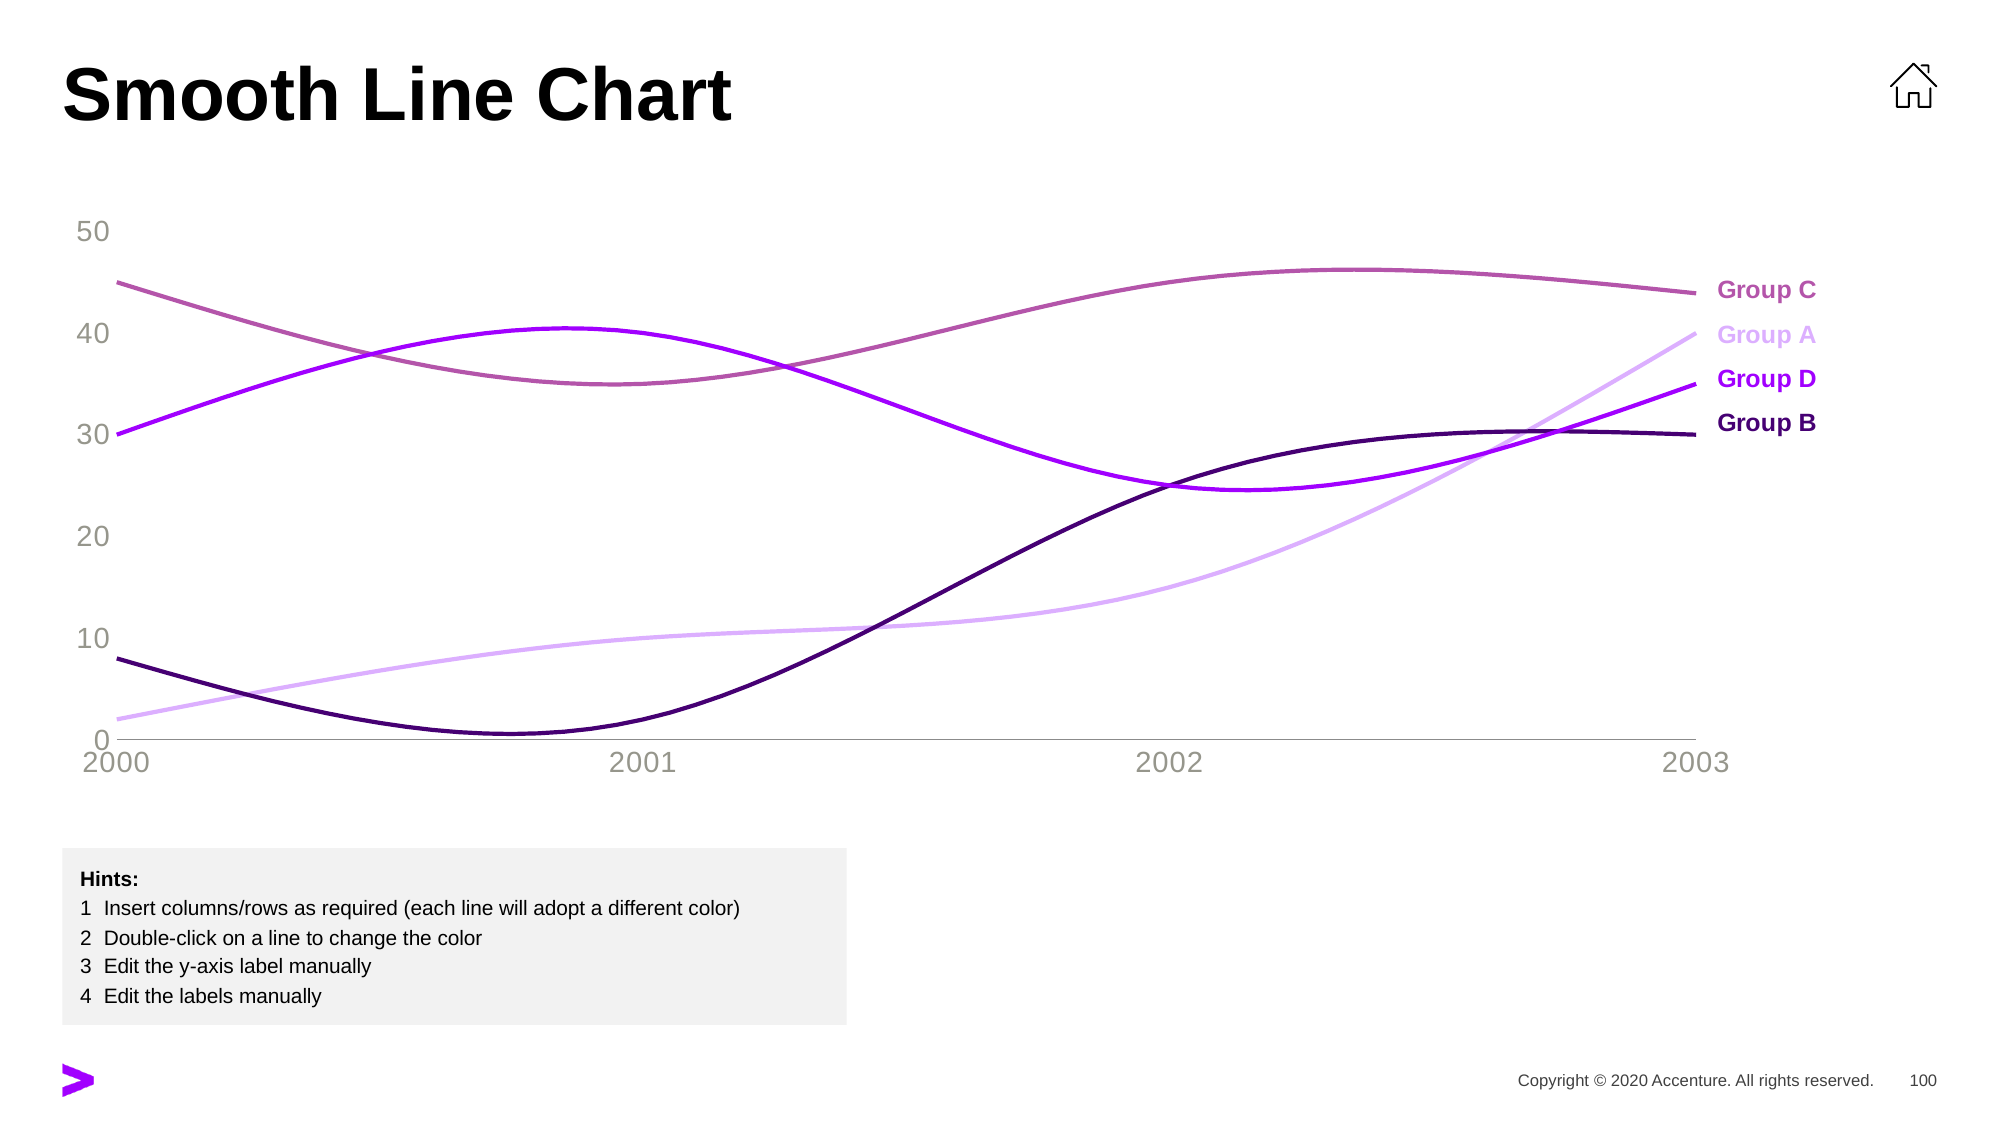

# Smooth Line Chart

### Chart

| Category | Label A | Label B | Label C | Label D |
|---|---|---|---|---|
| 2000 | 2.0 | 8.0 | 45.0 | 30.0 |
| 2001 | 10.0 | 2.0 | 35.0 | 40.0 |
| 2002 | 15.0 | 25.0 | 45.0 | 25.0 |
| 2003 | 40.0 | 30.0 | 43.9 | 35.0 |
Hints:
1	Insert columns/rows as required (each line will adopt a different color)
2	Double-click on a line to change the color
3	Edit the y-axis label manually
4	Edit the labels manually